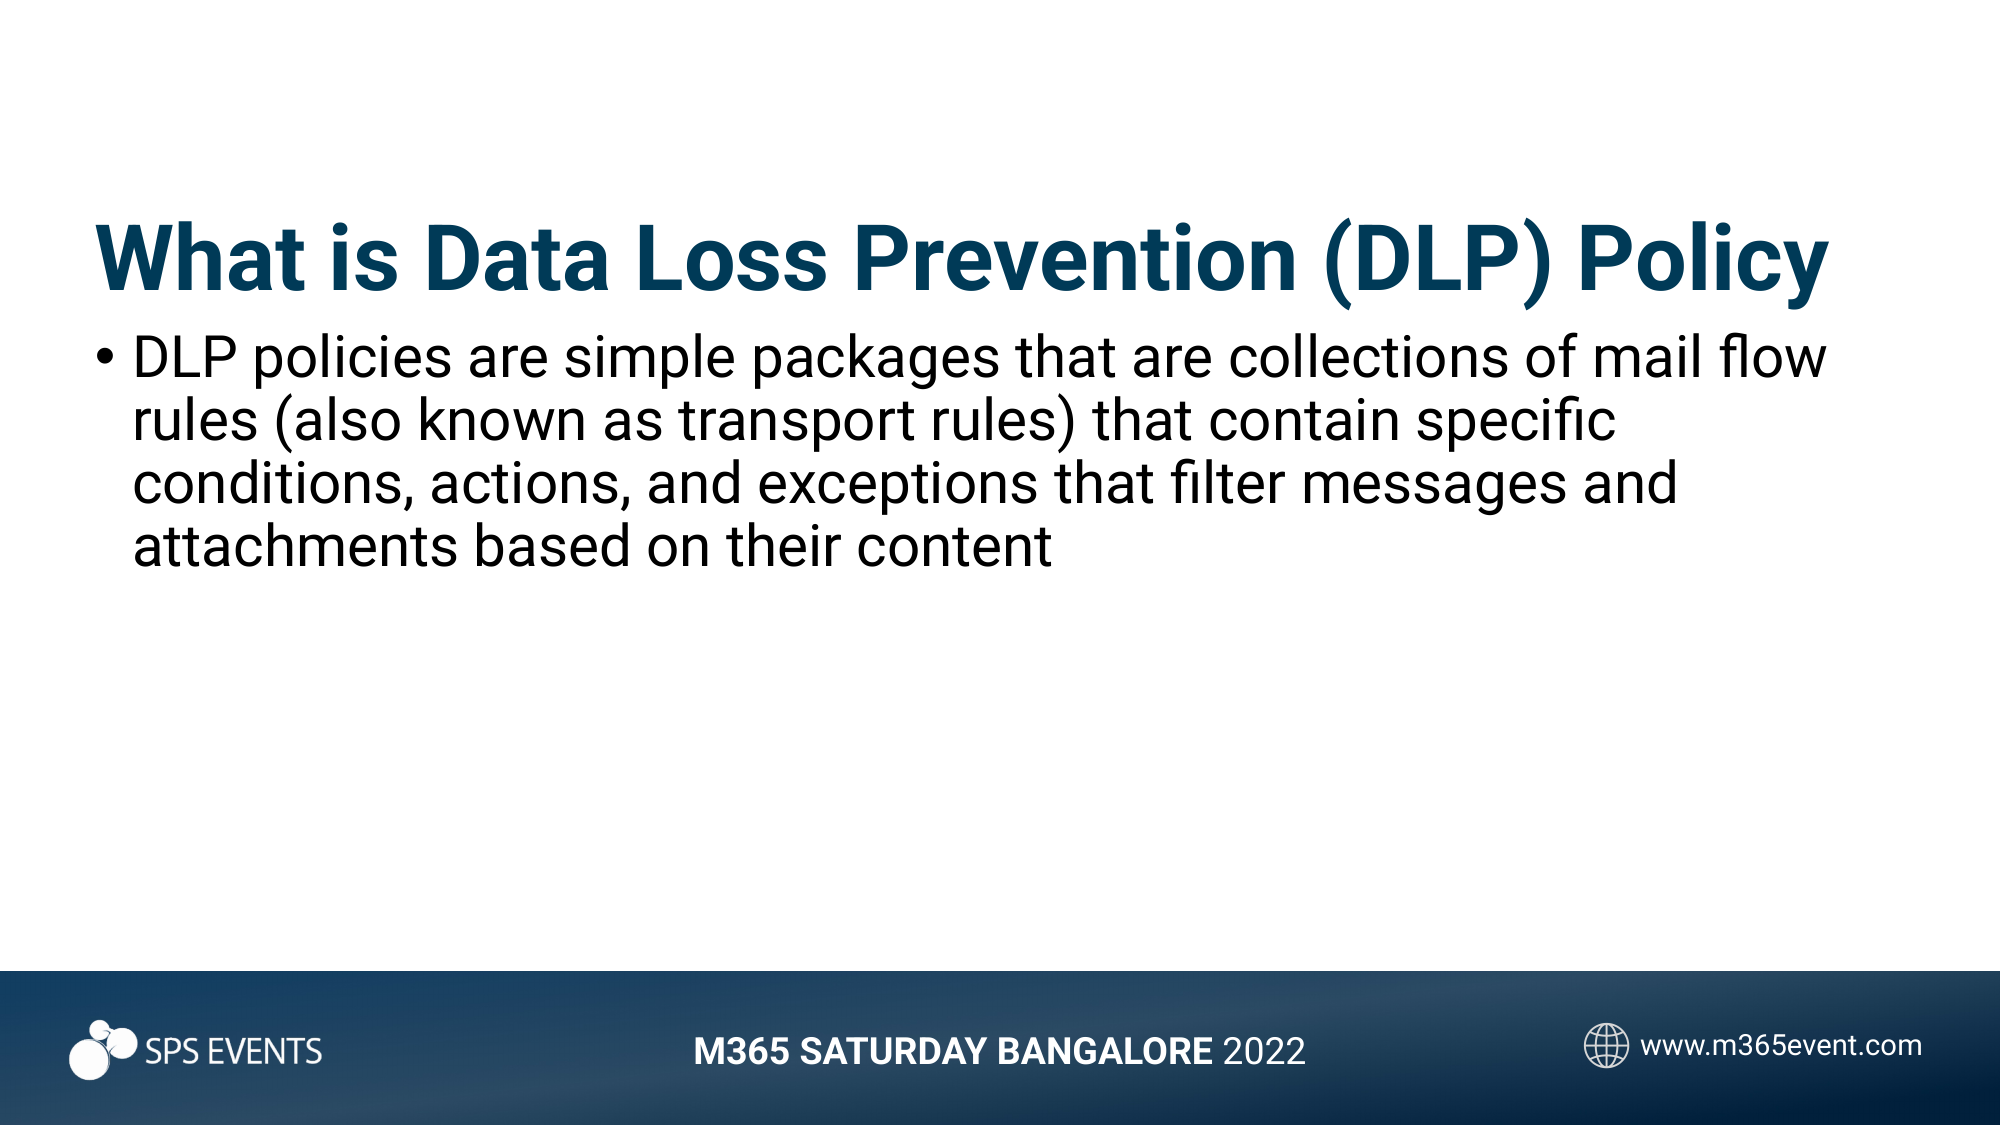

# What is Data Loss Prevention (DLP) Policy
DLP policies are simple packages that are collections of mail flow rules (also known as transport rules) that contain specific conditions, actions, and exceptions that filter messages and attachments based on their content